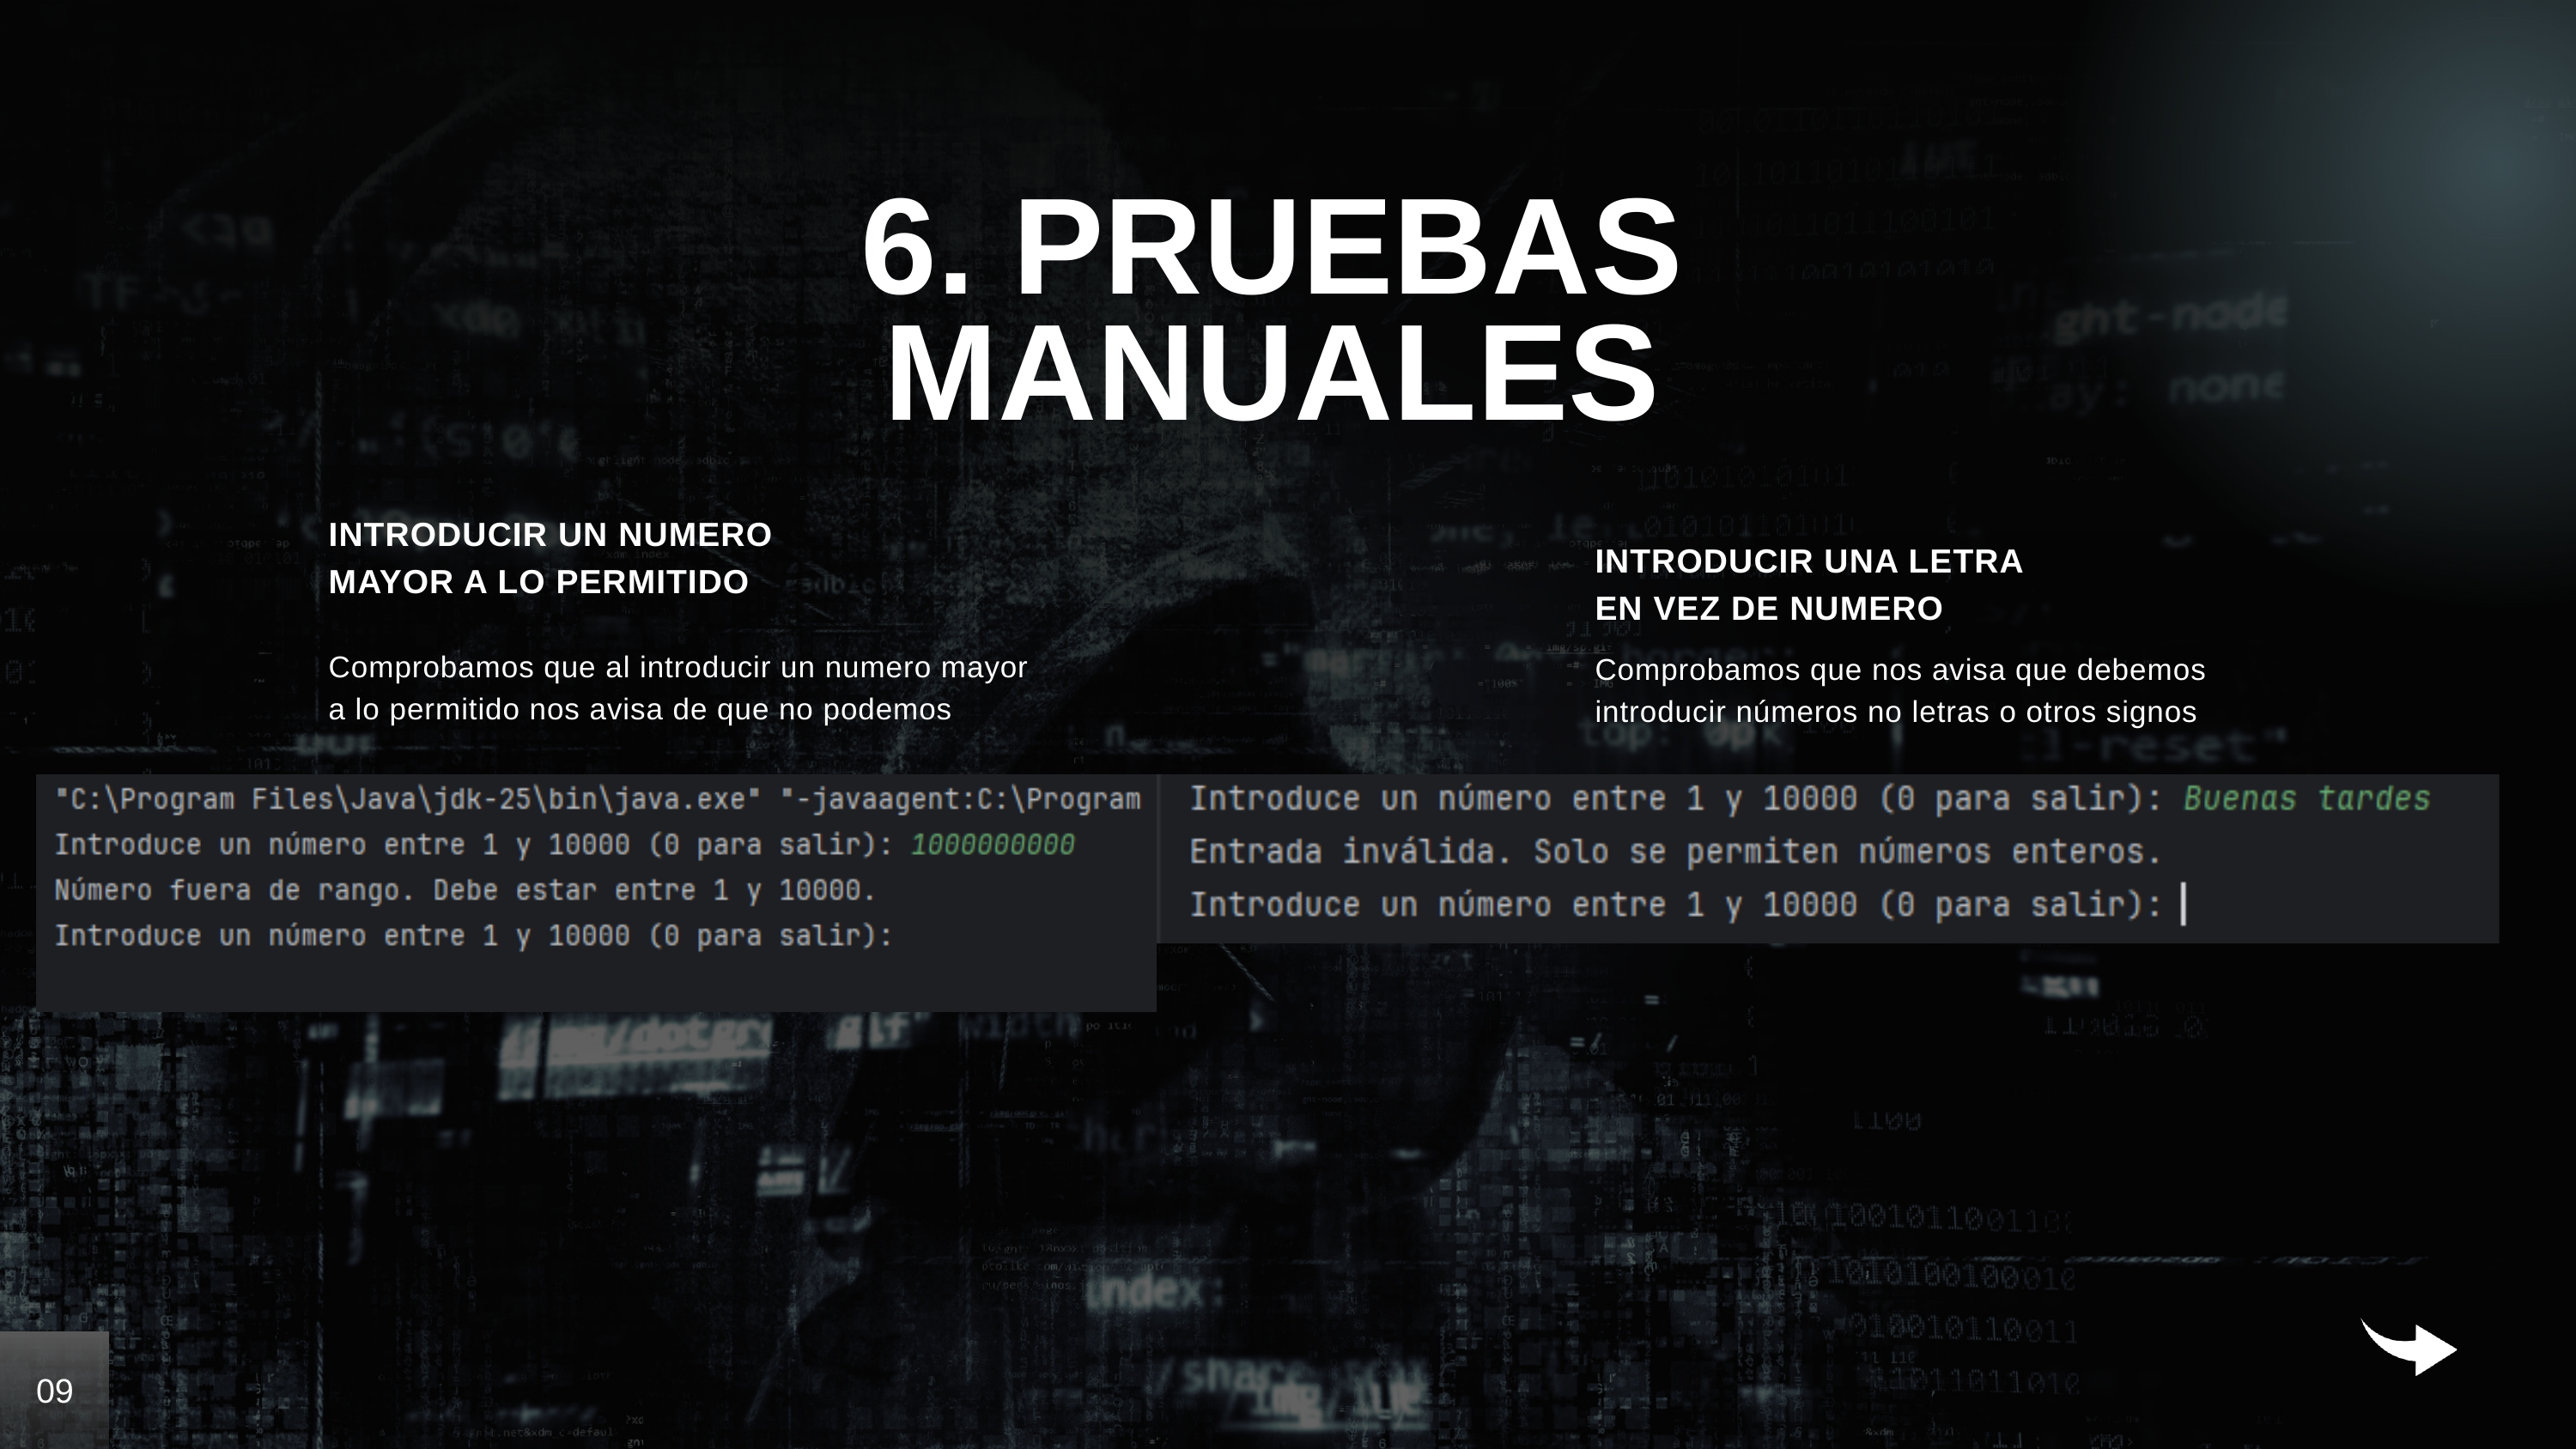

6. PRUEBAS MANUALES
INTRODUCIR UN NUMERO MAYOR A LO PERMITIDO
INTRODUCIR UNA LETRA EN VEZ DE NUMERO
Comprobamos que al introducir un numero mayor a lo permitido nos avisa de que no podemos
Comprobamos que nos avisa que debemos introducir números no letras o otros signos

09